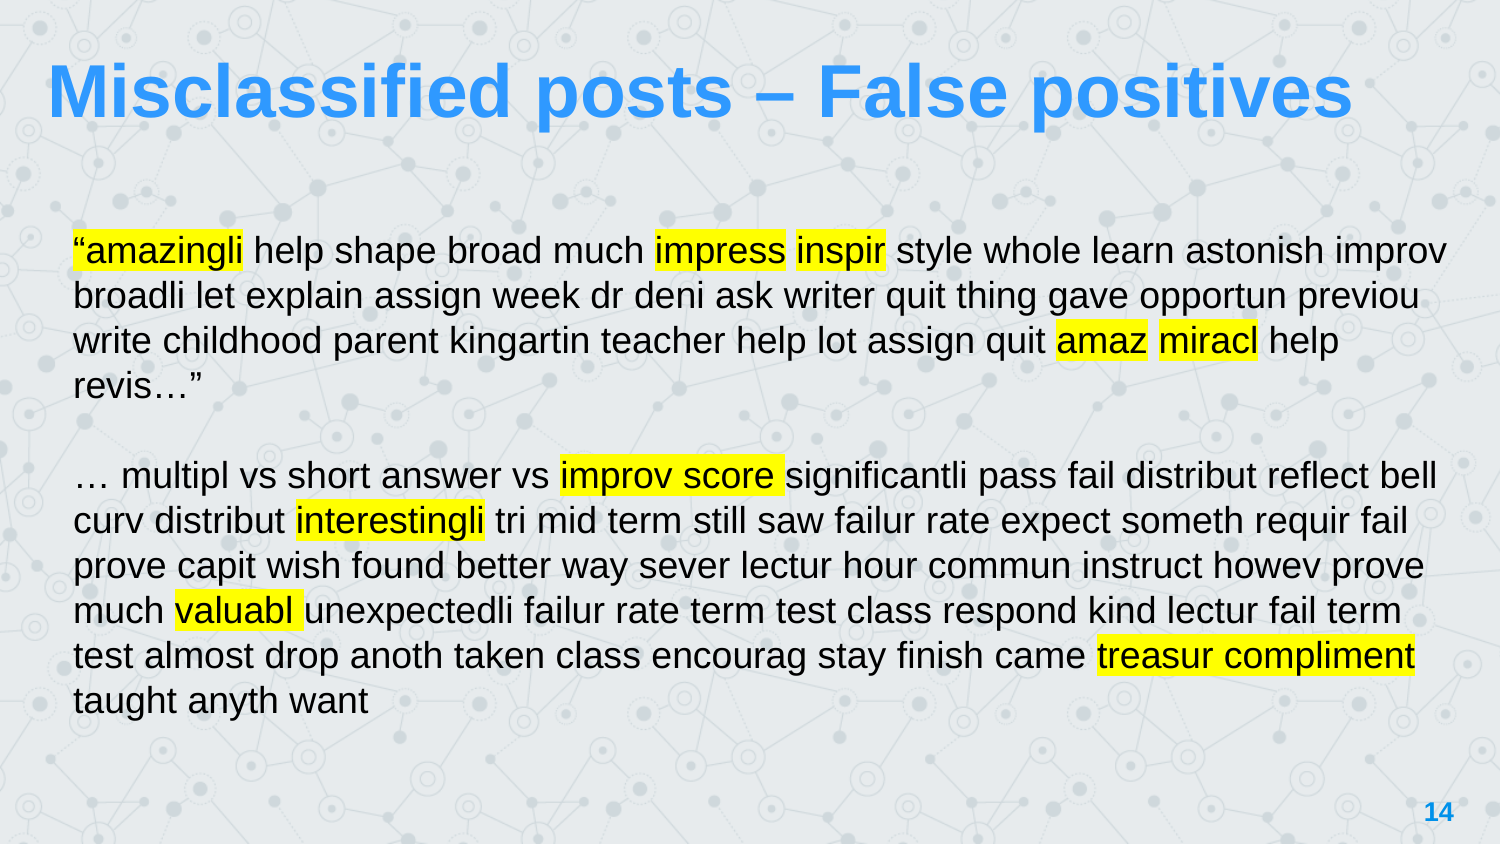

Misclassified posts – False positives
“amazingli help shape broad much impress inspir style whole learn astonish improv broadli let explain assign week dr deni ask writer quit thing gave opportun previou write childhood parent kingartin teacher help lot assign quit amaz miracl help revis…”

… multipl vs short answer vs improv score significantli pass fail distribut reflect bell curv distribut interestingli tri mid term still saw failur rate expect someth requir fail prove capit wish found better way sever lectur hour commun instruct howev prove much valuabl unexpectedli failur rate term test class respond kind lectur fail term test almost drop anoth taken class encourag stay finish came treasur compliment taught anyth want

14